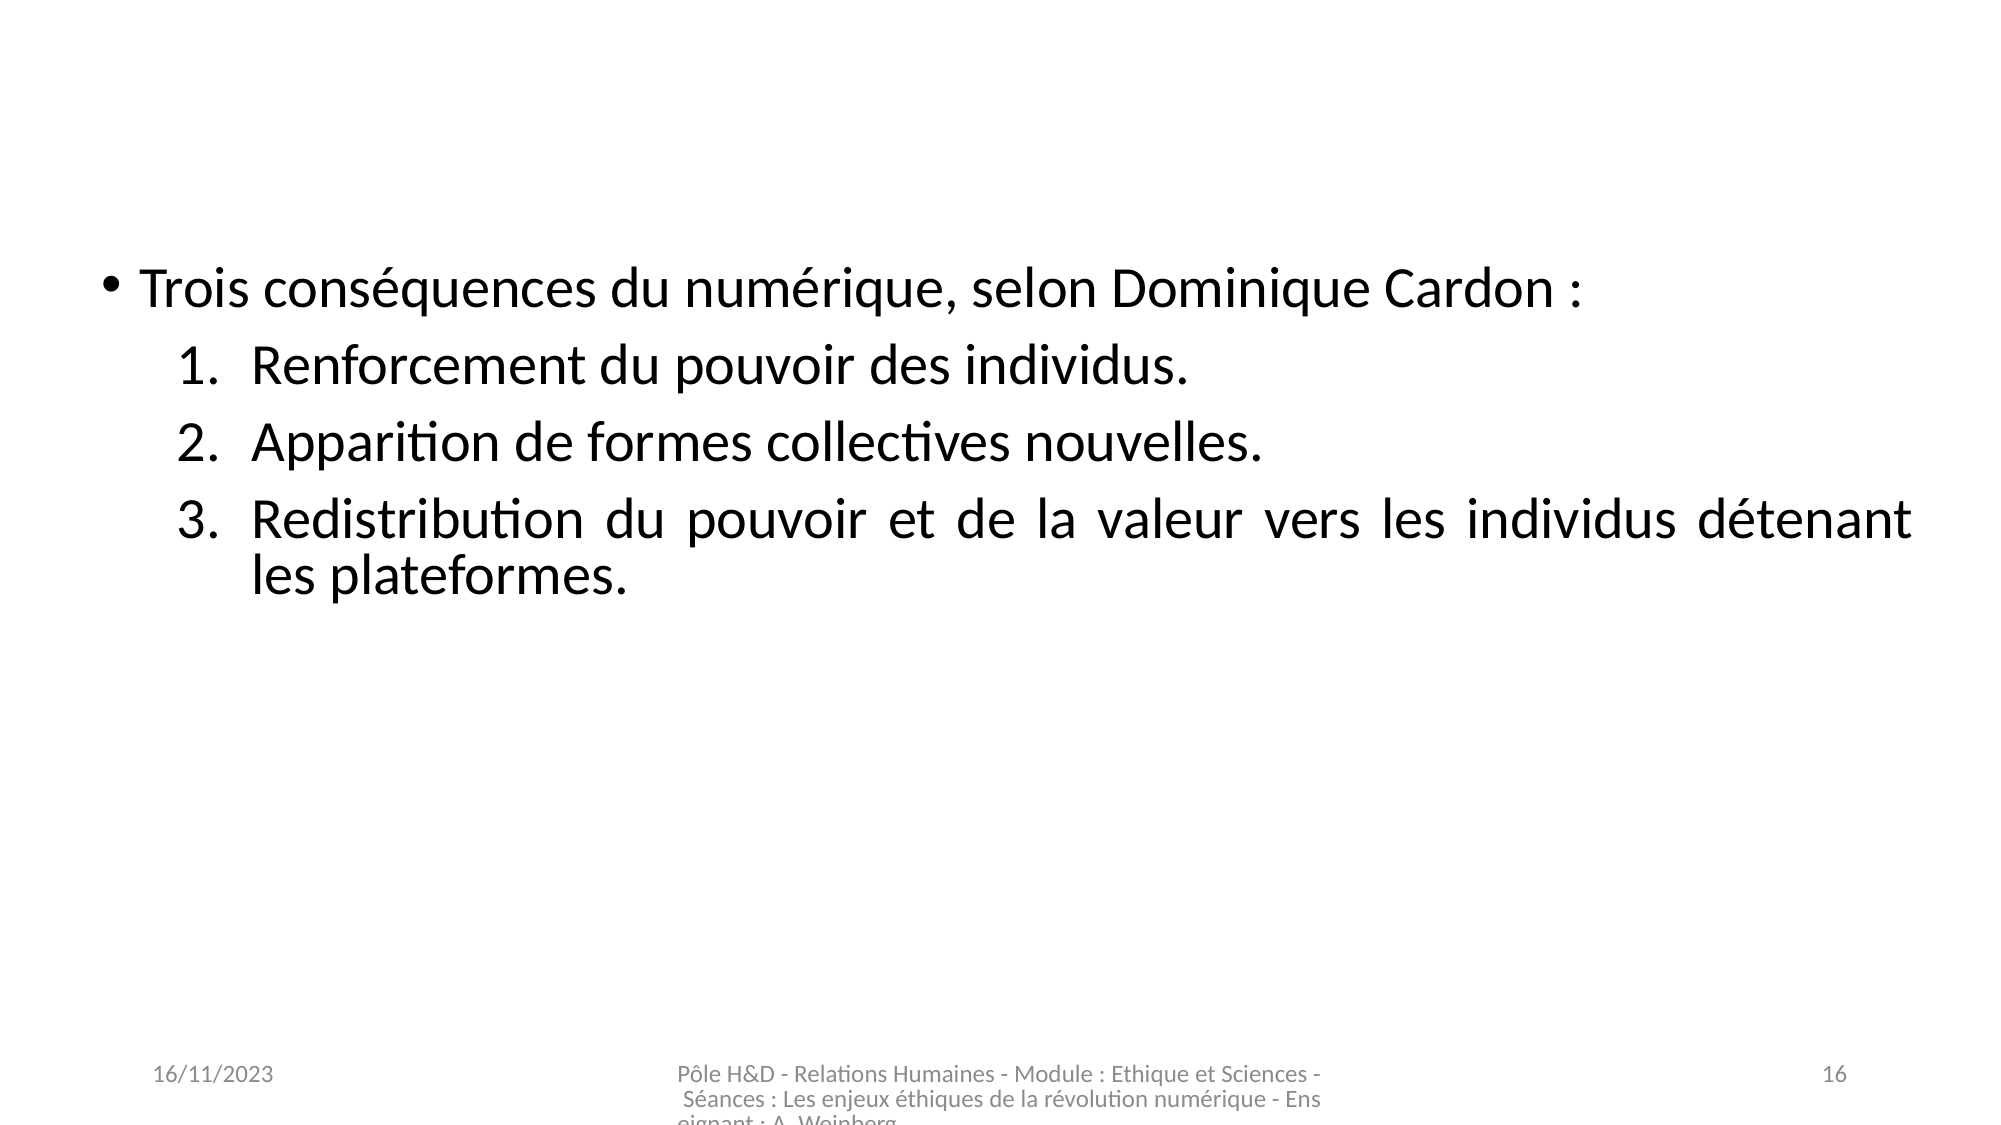

#
Trois conséquences du numérique, selon Dominique Cardon :
Renforcement du pouvoir des individus.
Apparition de formes collectives nouvelles.
Redistribution du pouvoir et de la valeur vers les individus détenant les plateformes.
16/11/2023
Pôle H&D - Relations Humaines - Module : Ethique et Sciences - Séances : Les enjeux éthiques de la révolution numérique - Enseignant : A. Weinberg
16